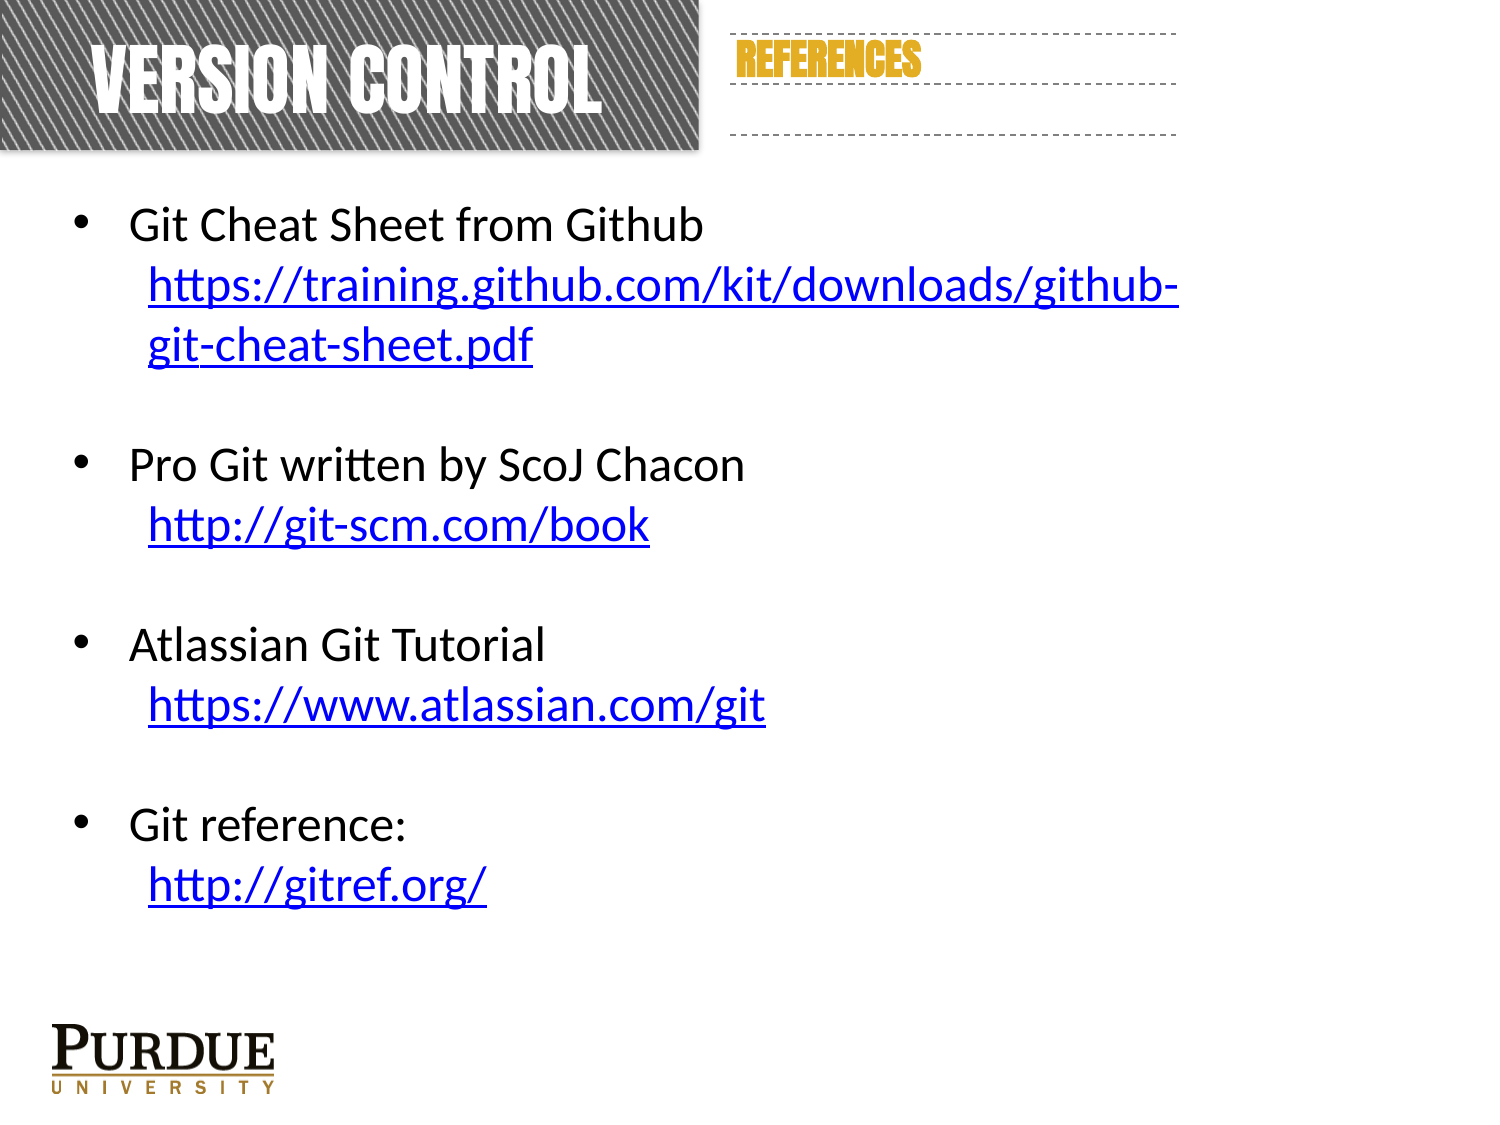

# Version control
References

Git Cheat Sheet from Github
https://training.github.com/kit/downloads/github-git-cheat-sheet.pdf

Pro Git written by ScoJ Chacon
http://git-scm.com/book

Atlassian Git Tutorial
https://www.atlassian.com/git

Git reference:
http://gitref.org/